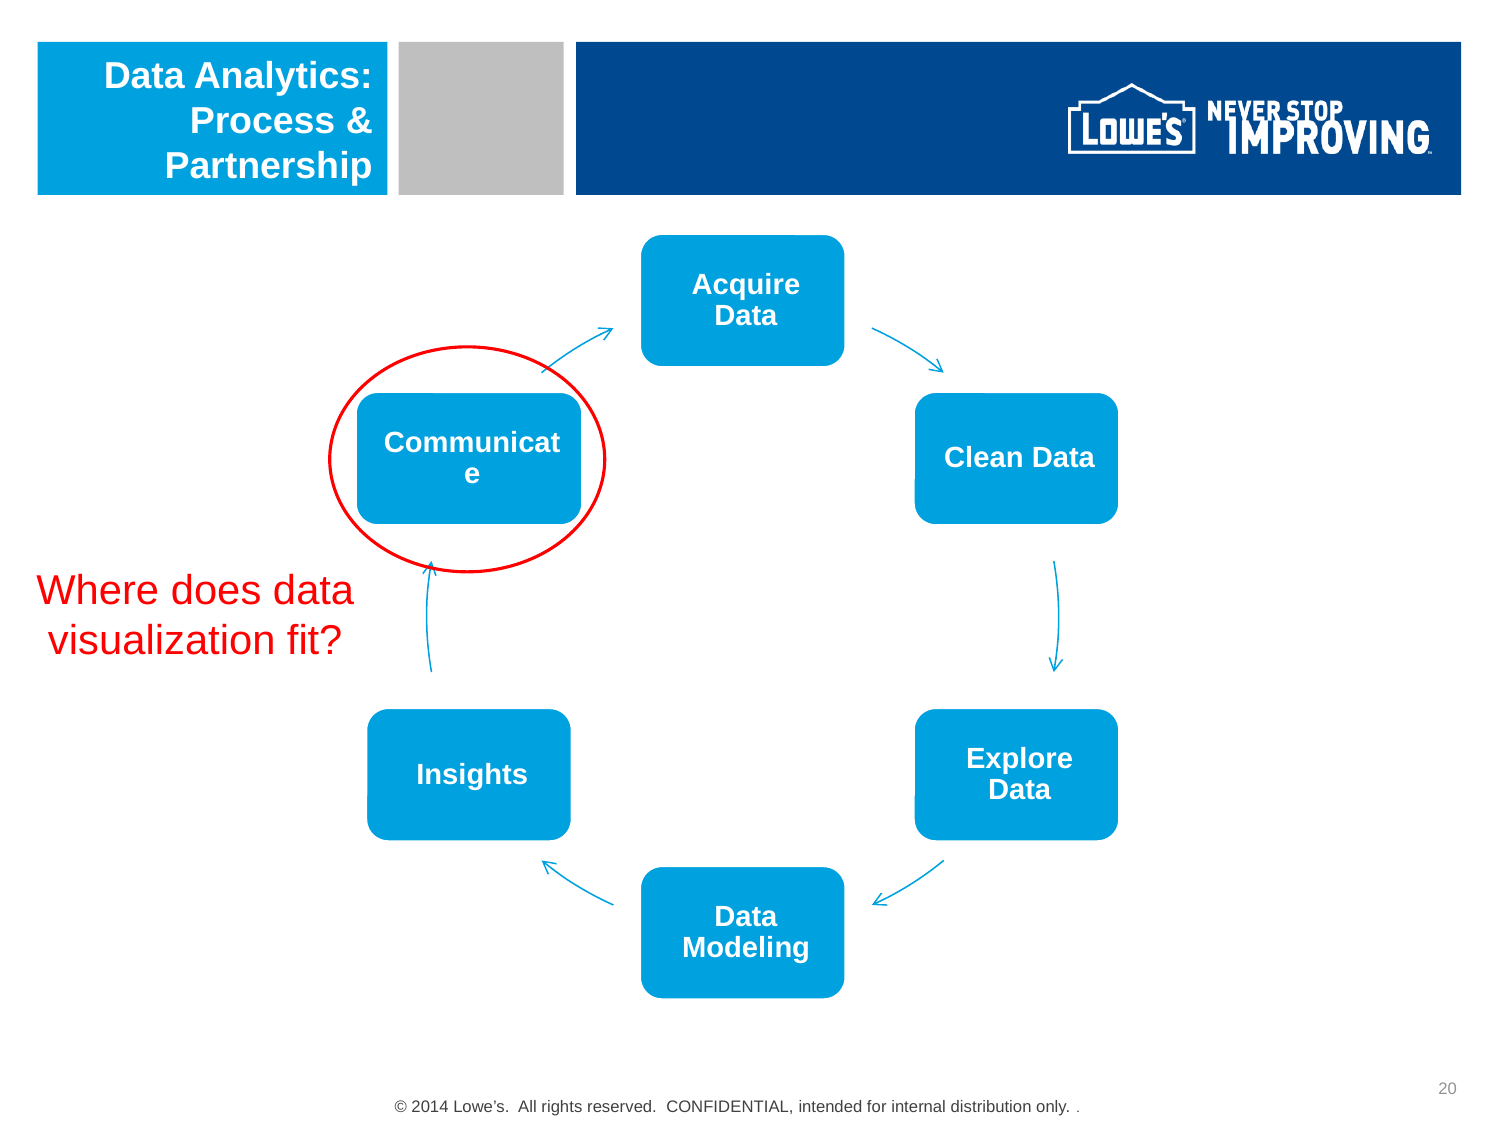

Data Analytics: Process & Partnership
Acquire Data
Clean Data
Explore Data
Data Modeling
Insights
Communicate

# Where does data visualization fit?
20
© 2014 Lowe’s.  All rights reserved.  CONFIDENTIAL, intended for internal distribution only. .